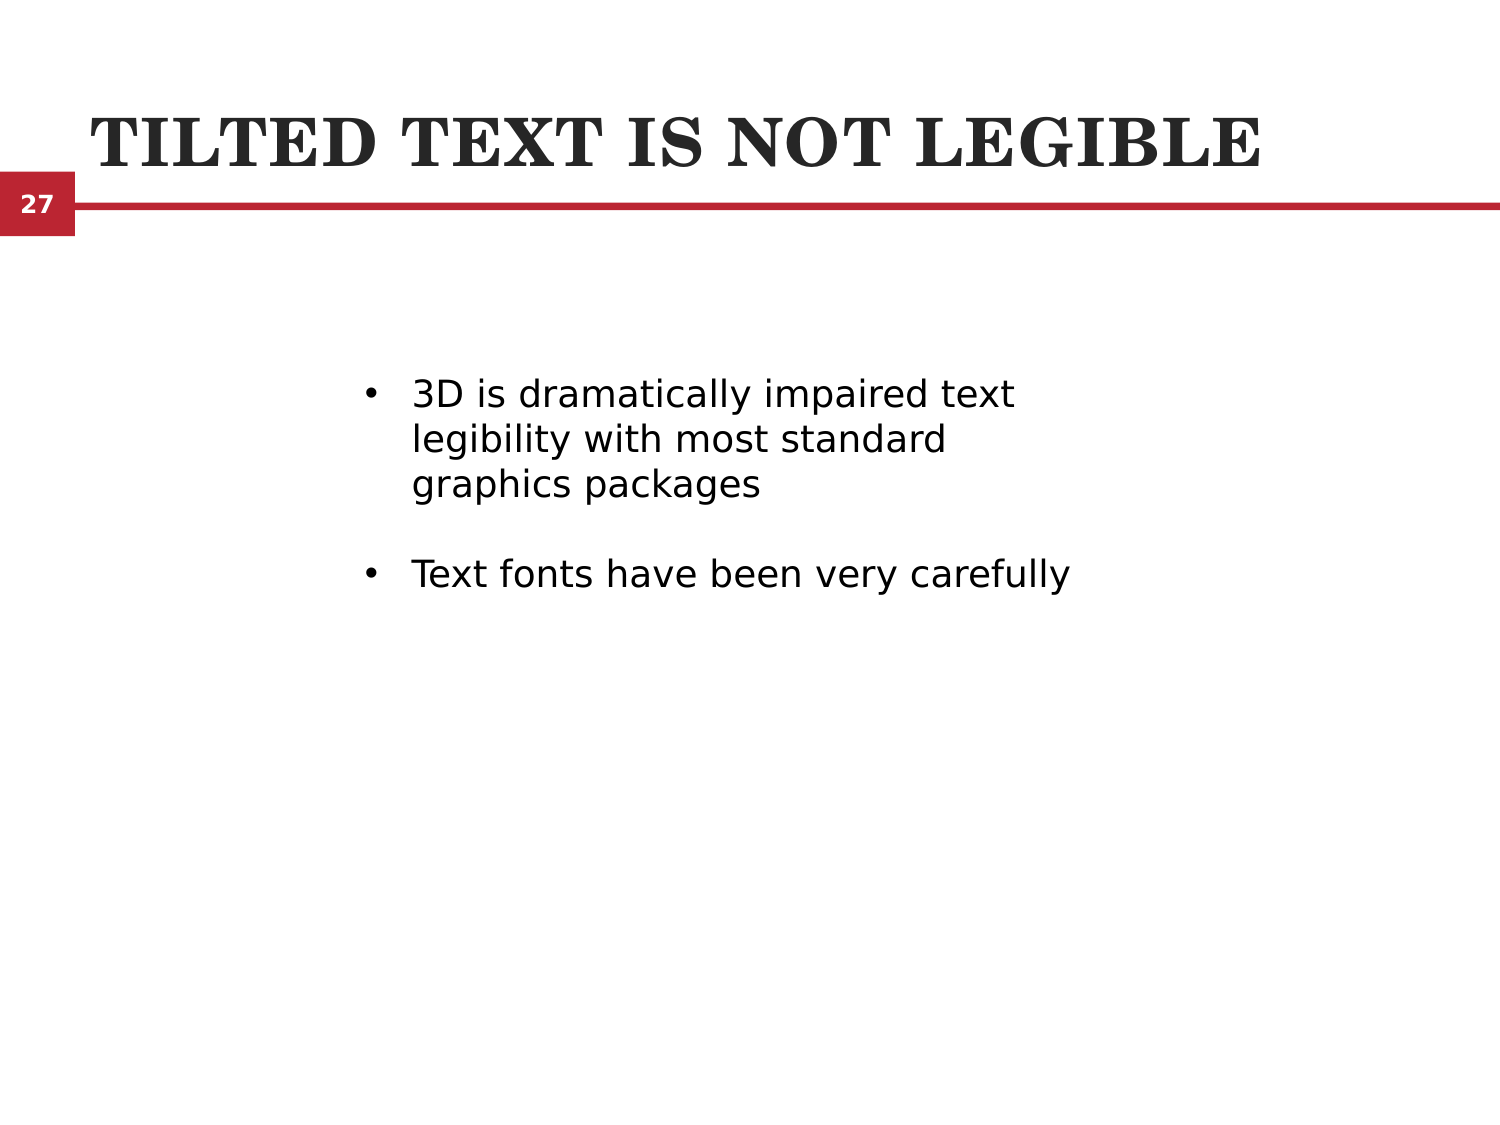

# Tilted Text Is Not Legible
3D is dramatically impaired text legibility with most standard graphics packages

Text fonts have been very carefully